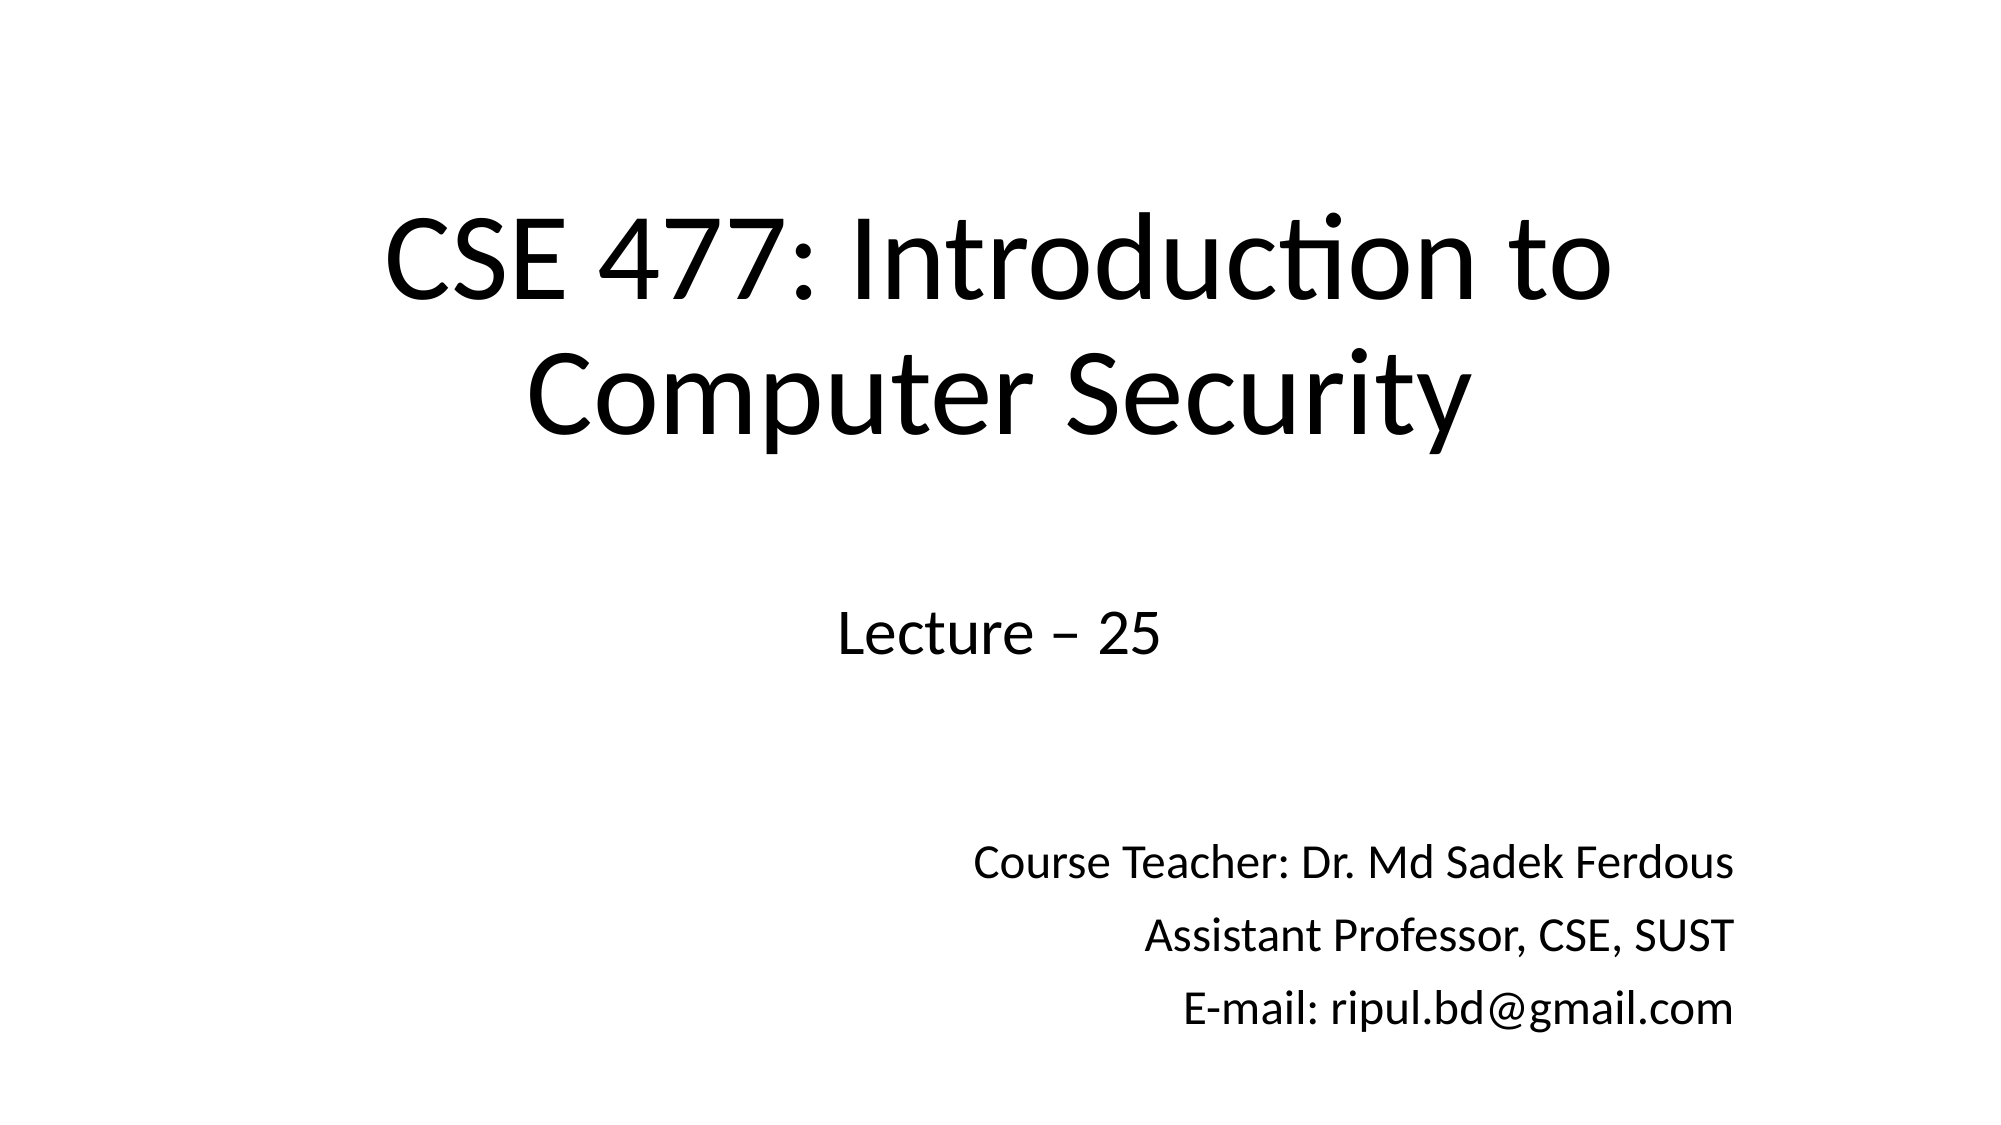

# CSE 477: Introduction to Computer Security
Lecture – 25

Course Teacher: Dr. Md Sadek Ferdous
Assistant Professor, CSE, SUST
E-mail: ripul.bd@gmail.com